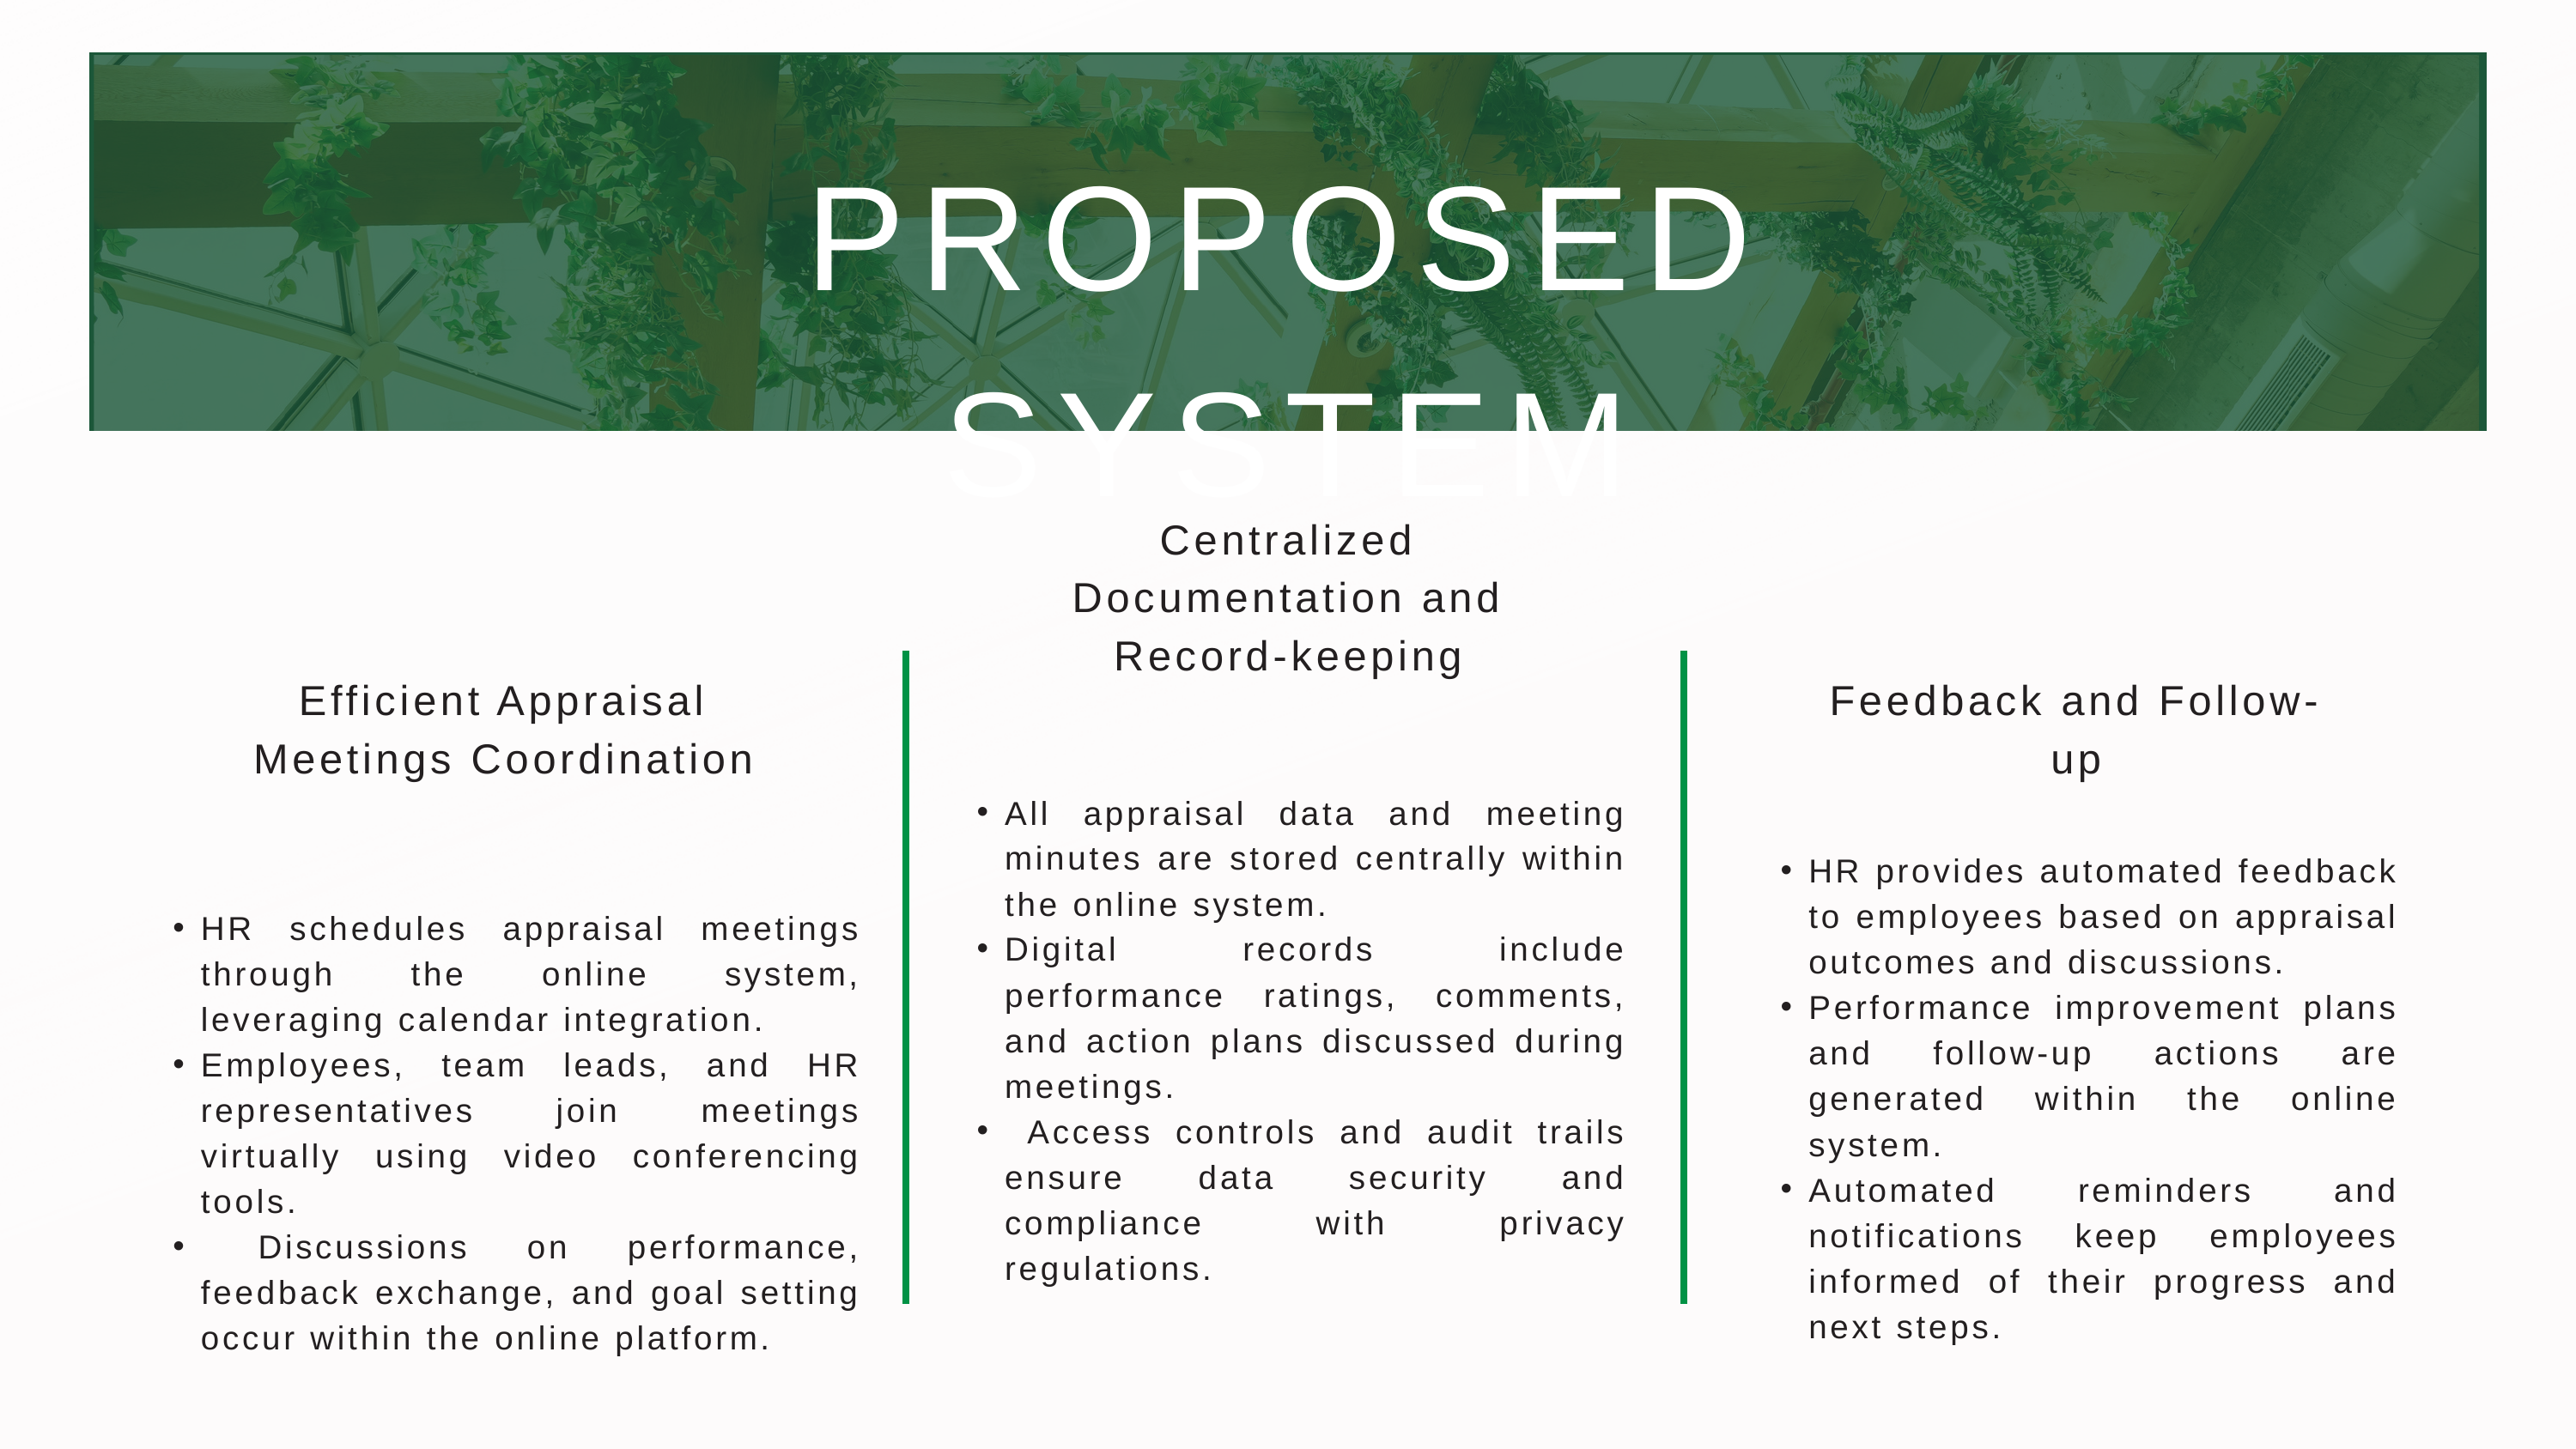

PROPOSED SYSTEM
Centralized Documentation and Record-keeping

All appraisal data and meeting minutes are stored centrally within the online system.
Digital records include performance ratings, comments, and action plans discussed during meetings.
 Access controls and audit trails ensure data security and compliance with privacy regulations.

Efficient Appraisal Meetings Coordination
HR schedules appraisal meetings through the online system, leveraging calendar integration.
Employees, team leads, and HR representatives join meetings virtually using video conferencing tools.
 Discussions on performance, feedback exchange, and goal setting occur within the online platform.
Feedback and Follow-up
HR provides automated feedback to employees based on appraisal outcomes and discussions.
Performance improvement plans and follow-up actions are generated within the online system.
Automated reminders and notifications keep employees informed of their progress and next steps.